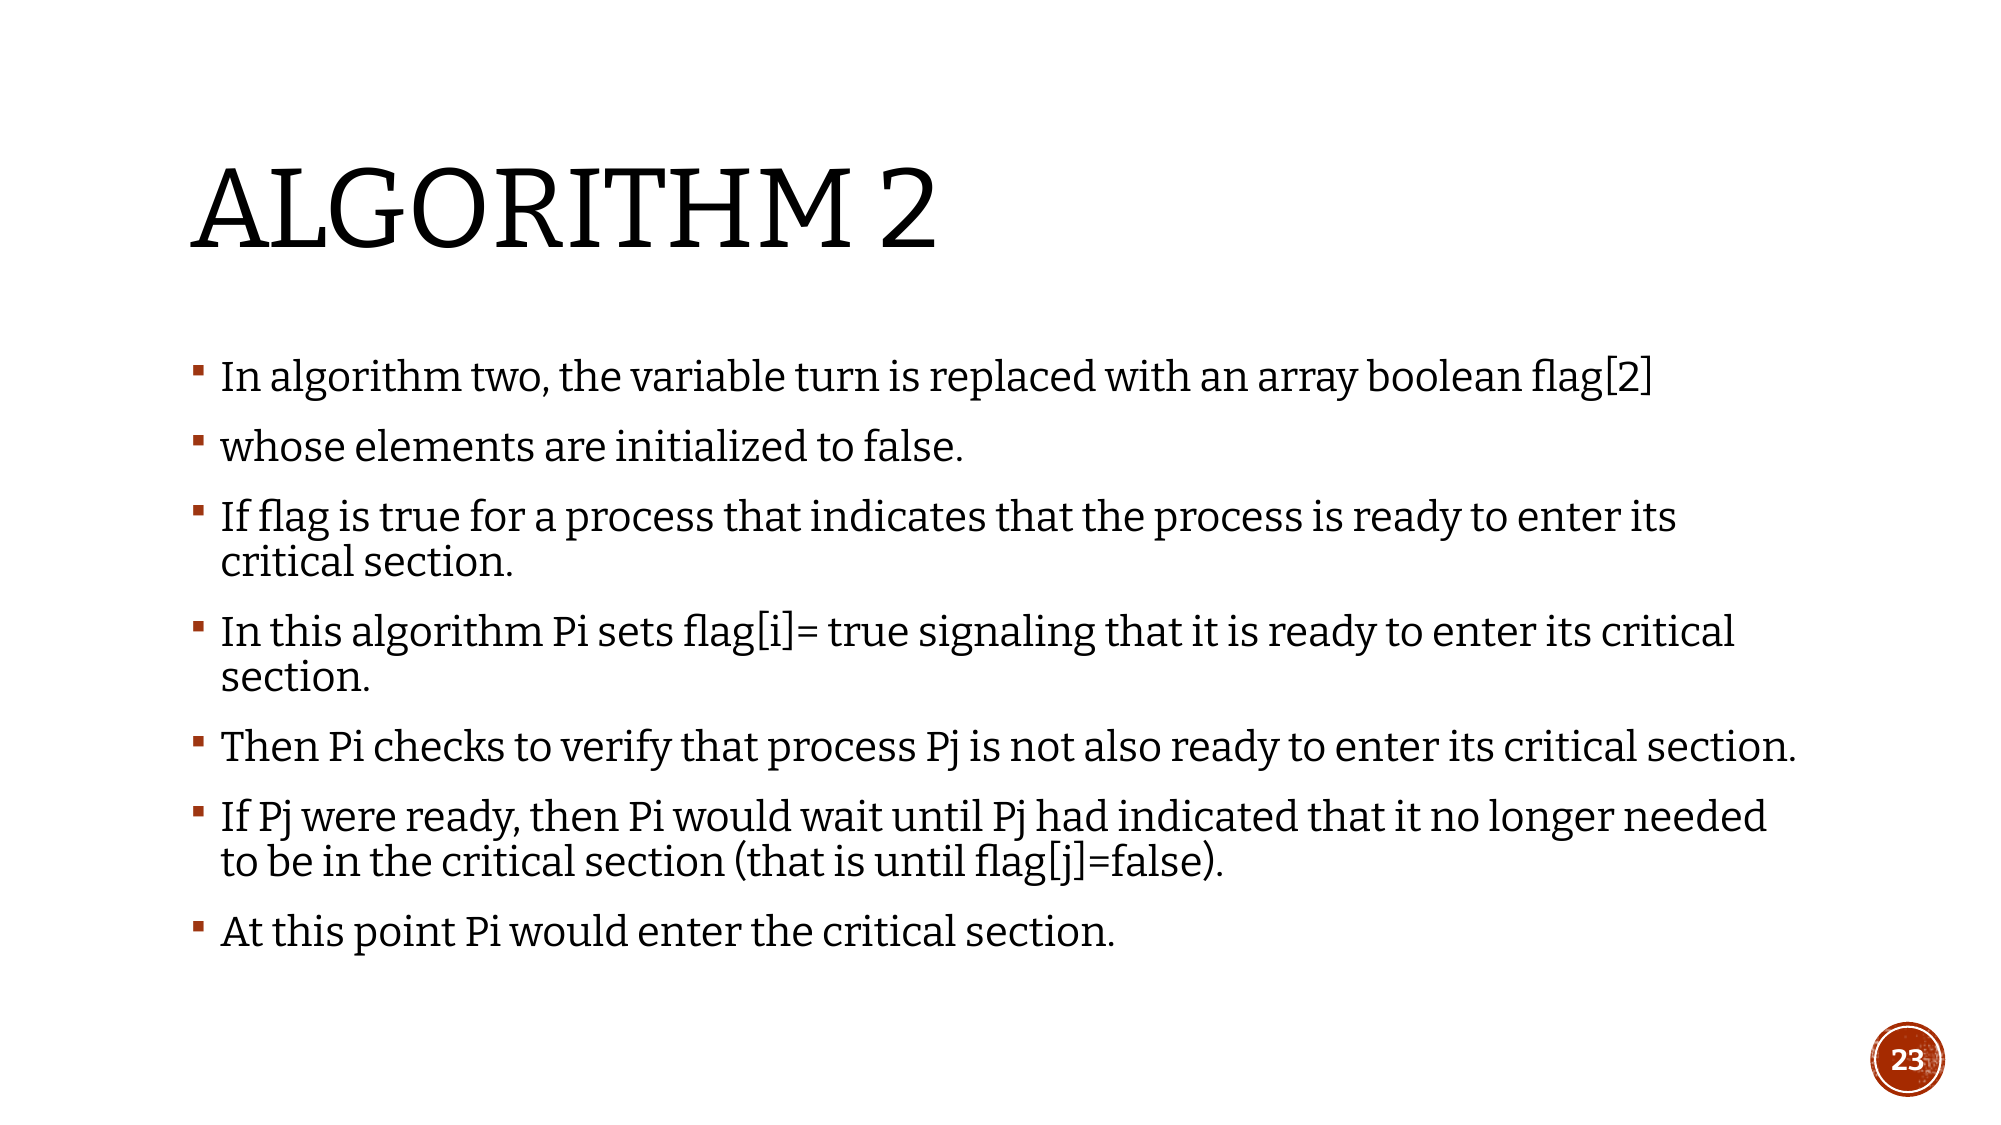

# Algorithm 2
In algorithm two, the variable turn is replaced with an array boolean flag[2]
whose elements are initialized to false.
If flag is true for a process that indicates that the process is ready to enter its critical section.
In this algorithm Pi sets flag[i]= true signaling that it is ready to enter its critical section.
Then Pi checks to verify that process Pj is not also ready to enter its critical section.
If Pj were ready, then Pi would wait until Pj had indicated that it no longer needed to be in the critical section (that is until flag[j]=false).
At this point Pi would enter the critical section.
23